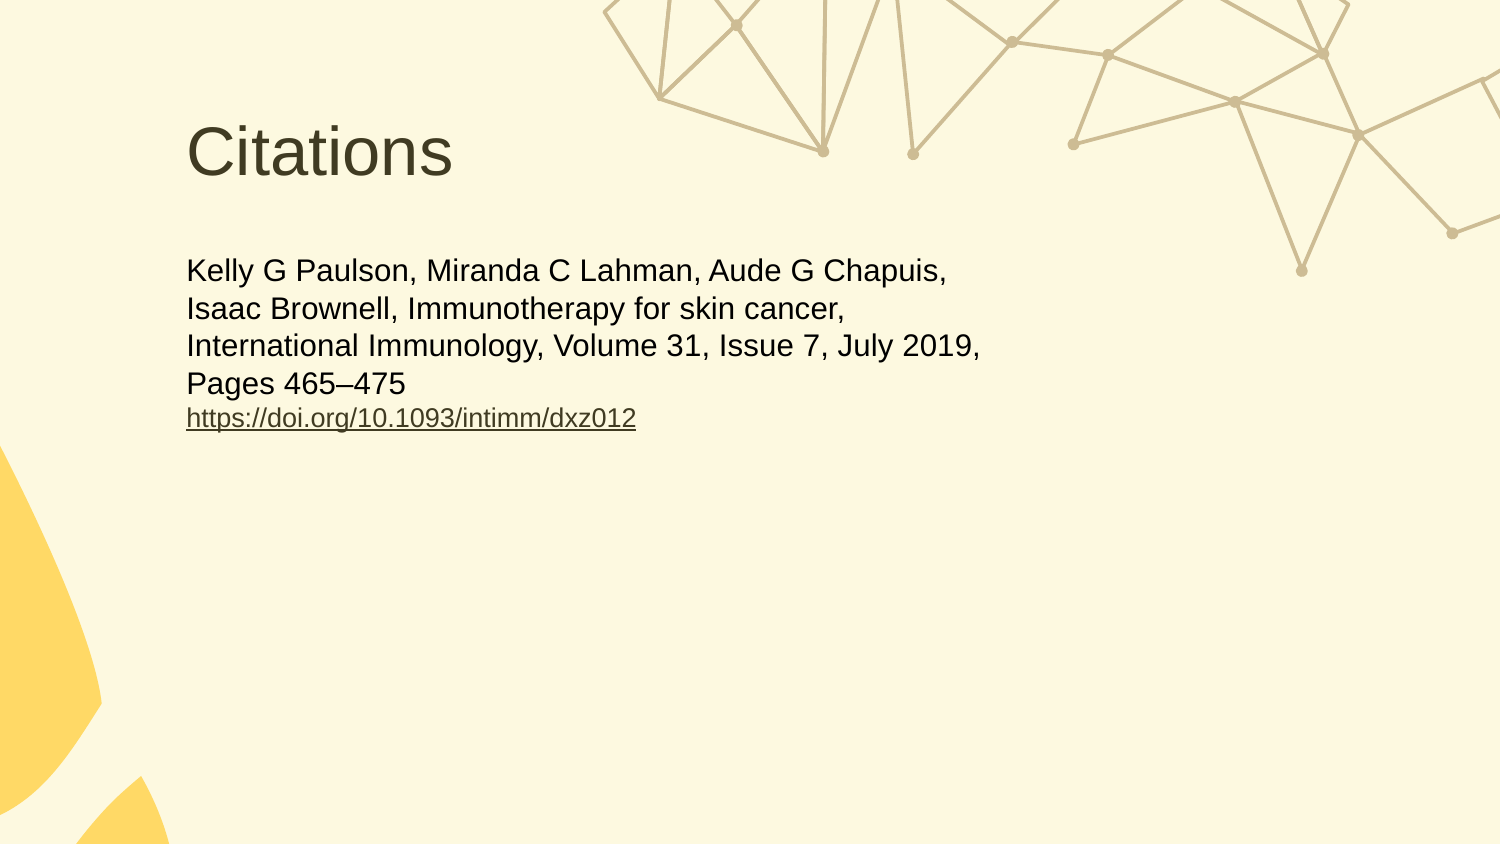

Citations
Kelly G Paulson, Miranda C Lahman, Aude G Chapuis, Isaac Brownell, Immunotherapy for skin cancer, International Immunology, Volume 31, Issue 7, July 2019, Pages 465–475
https://doi.org/10.1093/intimm/dxz012